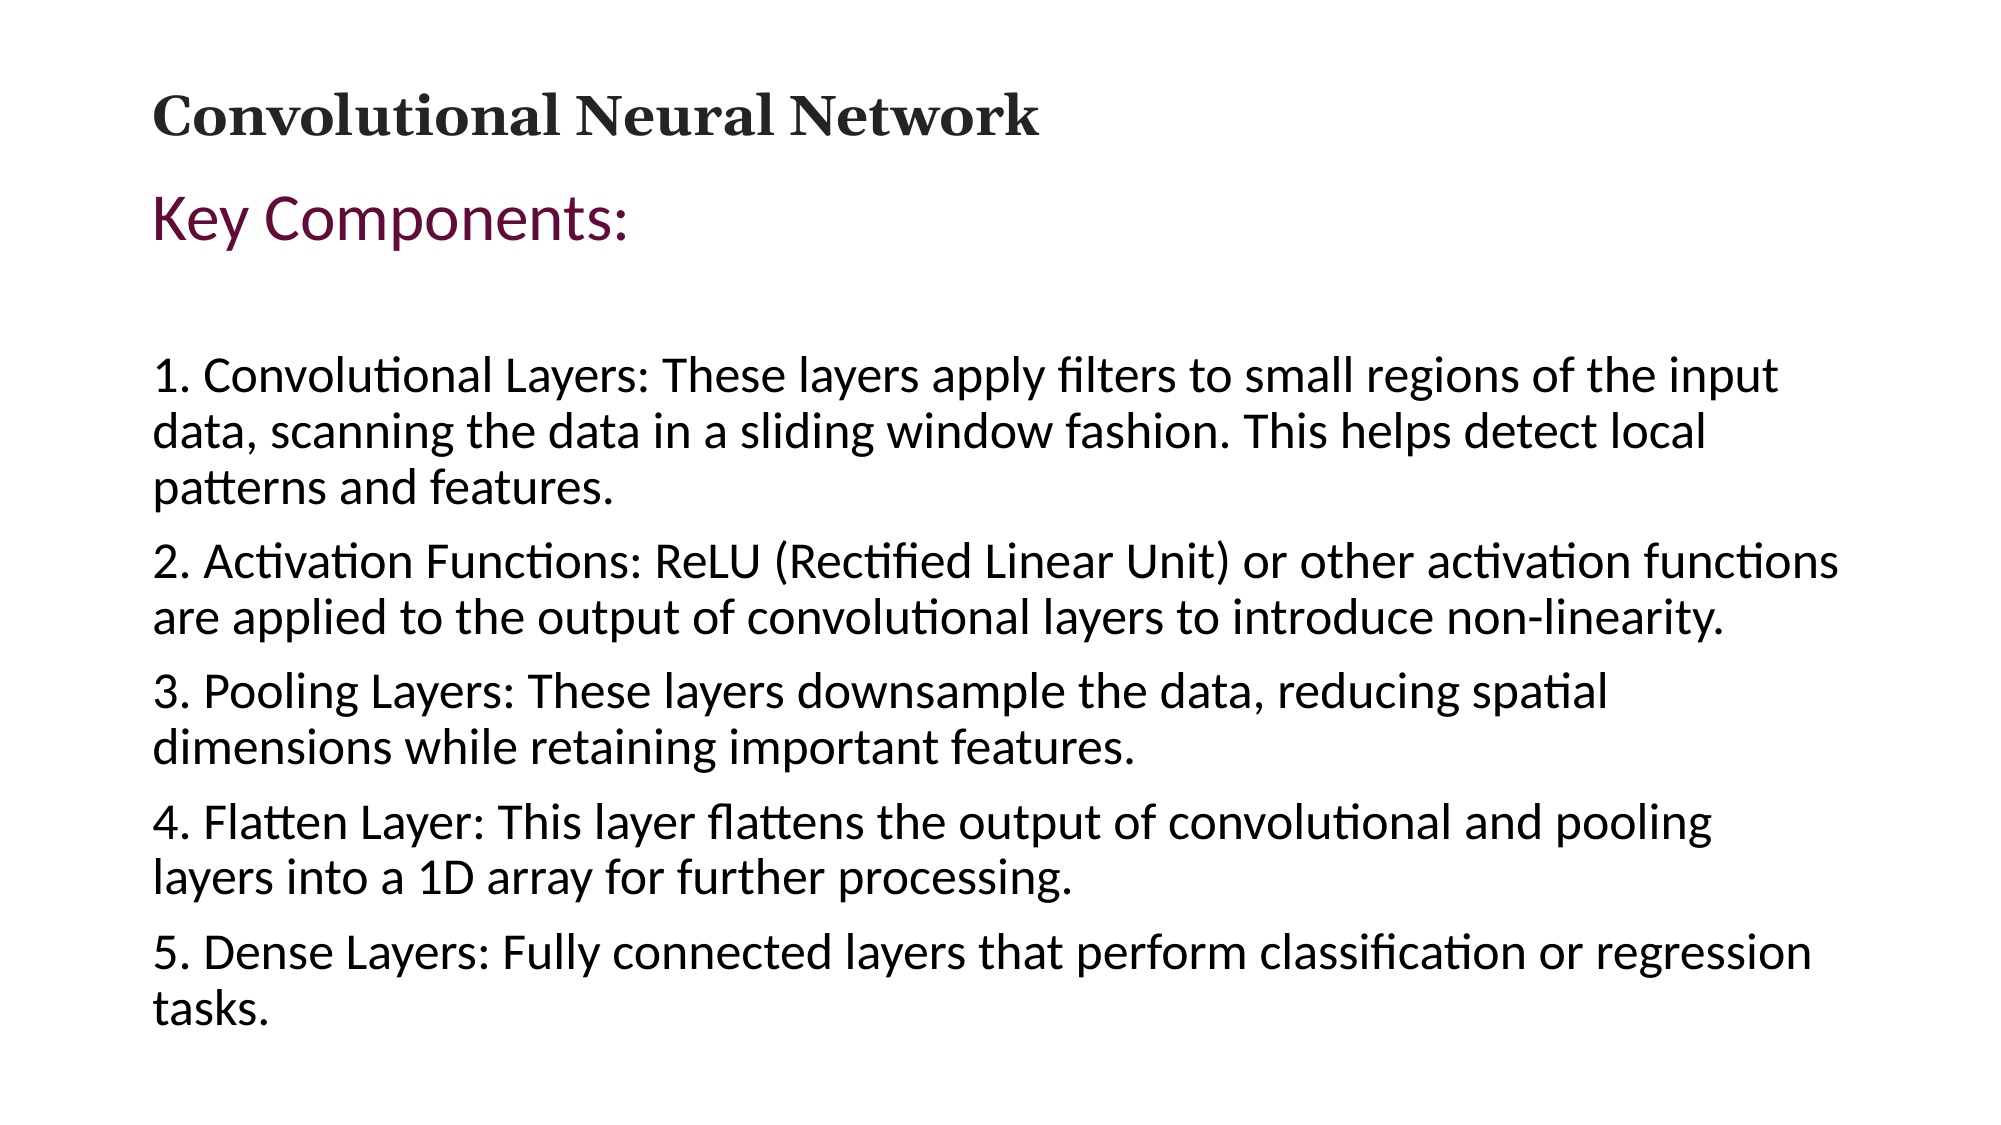

# Convolutional Neural Network
Key Components:

1. Convolutional Layers: These layers apply filters to small regions of the input data, scanning the data in a sliding window fashion. This helps detect local patterns and features.
2. Activation Functions: ReLU (Rectified Linear Unit) or other activation functions are applied to the output of convolutional layers to introduce non-linearity.
3. Pooling Layers: These layers downsample the data, reducing spatial dimensions while retaining important features.
4. Flatten Layer: This layer flattens the output of convolutional and pooling layers into a 1D array for further processing.
5. Dense Layers: Fully connected layers that perform classification or regression tasks.